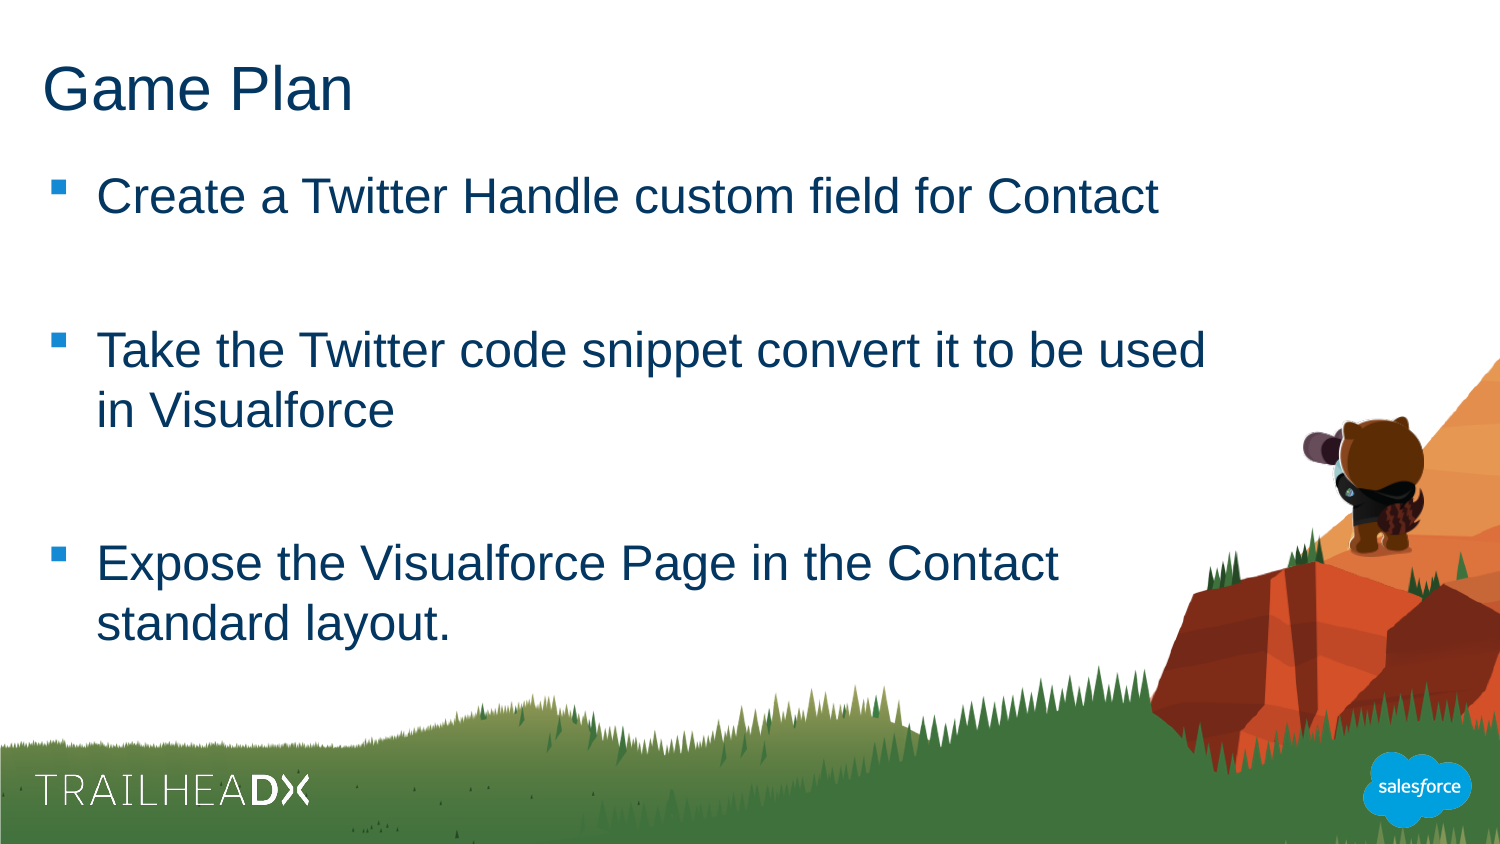

# Game Plan
Create a Twitter Handle custom field for Contact

Take the Twitter code snippet convert it to be used in Visualforce

Expose the Visualforce Page in the Contact standard layout.